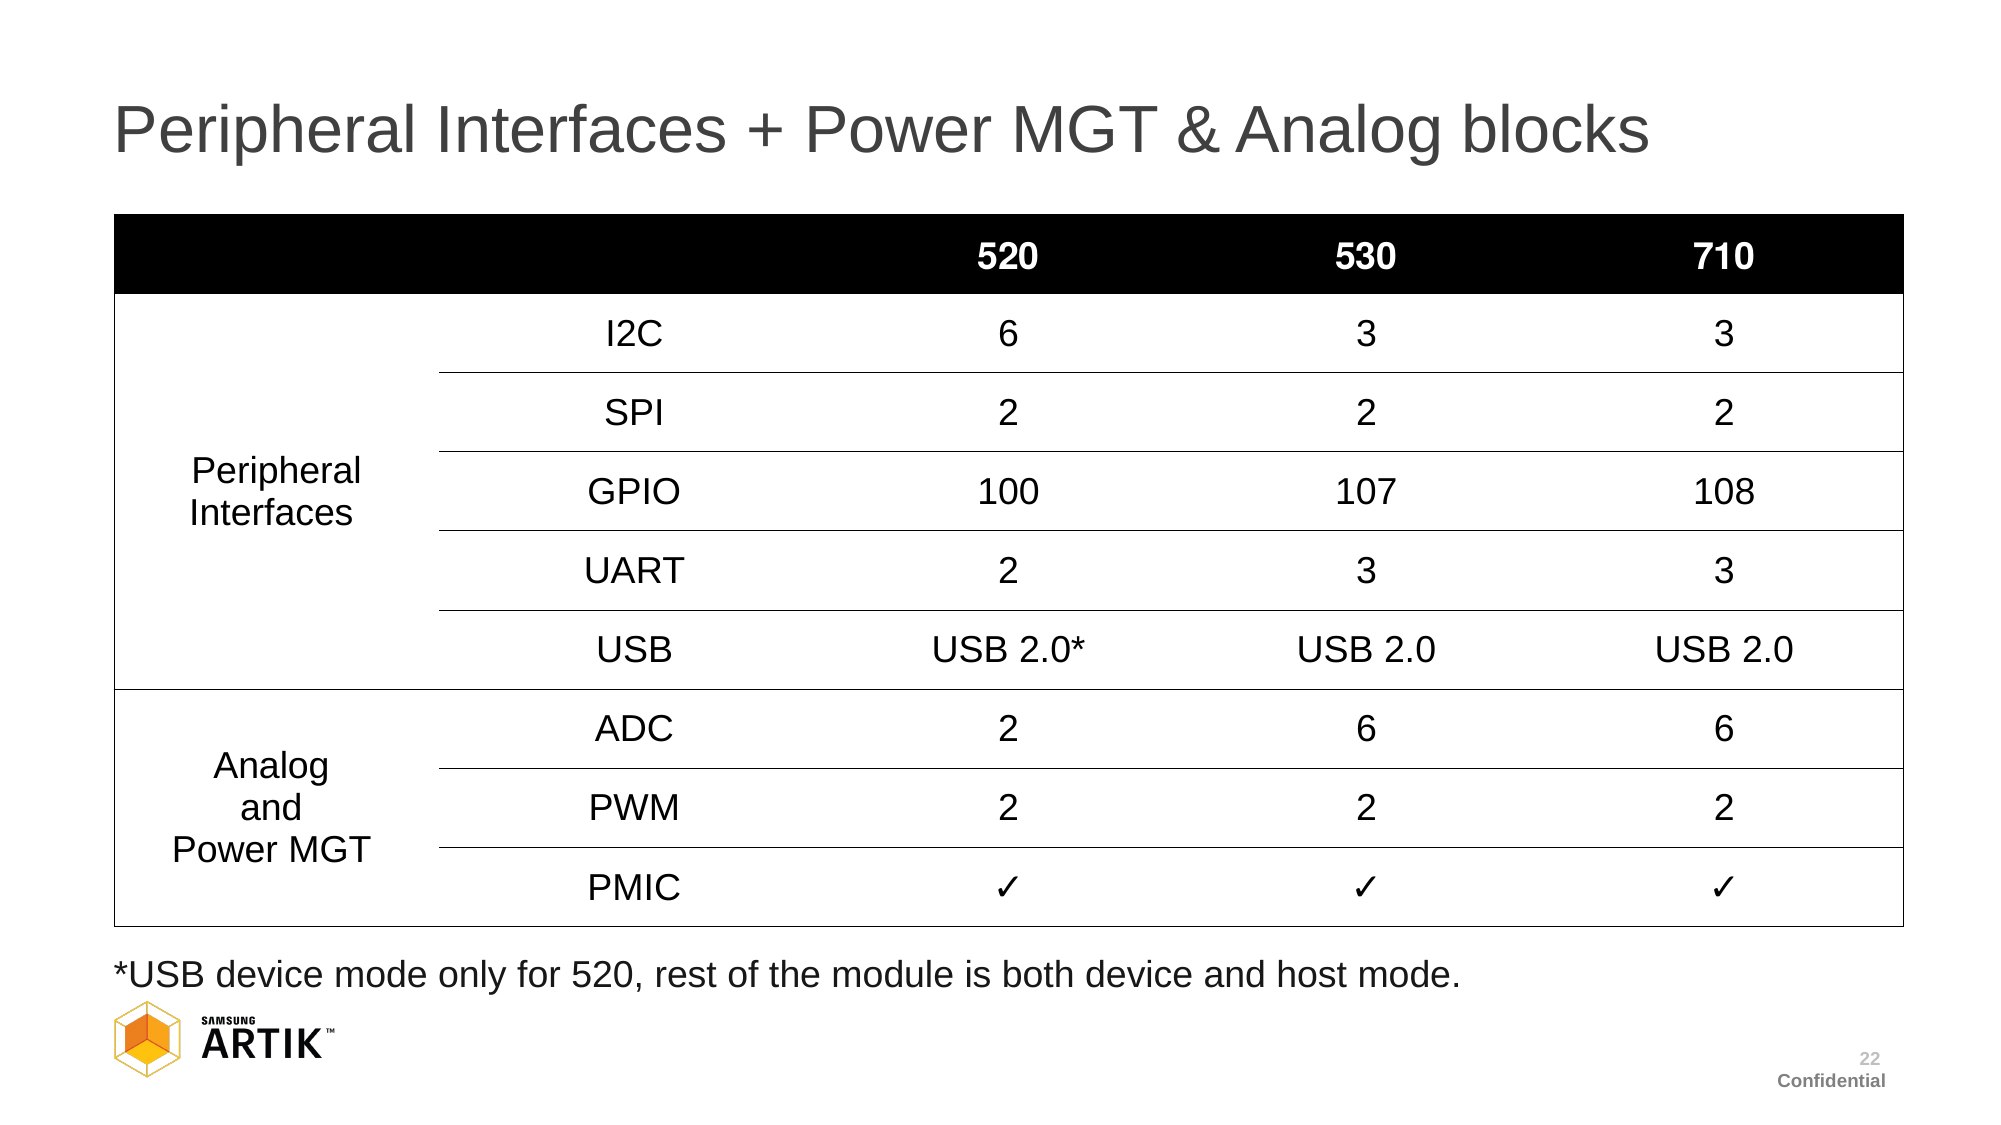

# Peripheral Interfaces + Power MGT & Analog blocks
|  |  | 520 | 530 | 710 |
| --- | --- | --- | --- | --- |
| Peripheral Interfaces | I2C | 6 | 3 | 3 |
|  | SPI | 2 | 2 | 2 |
|  | GPIO | 100 | 107 | 108 |
|  | UART | 2 | 3 | 3 |
|  | USB | USB 2.0\* | USB 2.0 | USB 2.0 |
| Analog and Power MGT | ADC | 2 | 6 | 6 |
|  | PWM | 2 | 2 | 2 |
|  | PMIC | ✓ | ✓ | ✓ |
*USB device mode only for 520, rest of the module is both device and host mode.